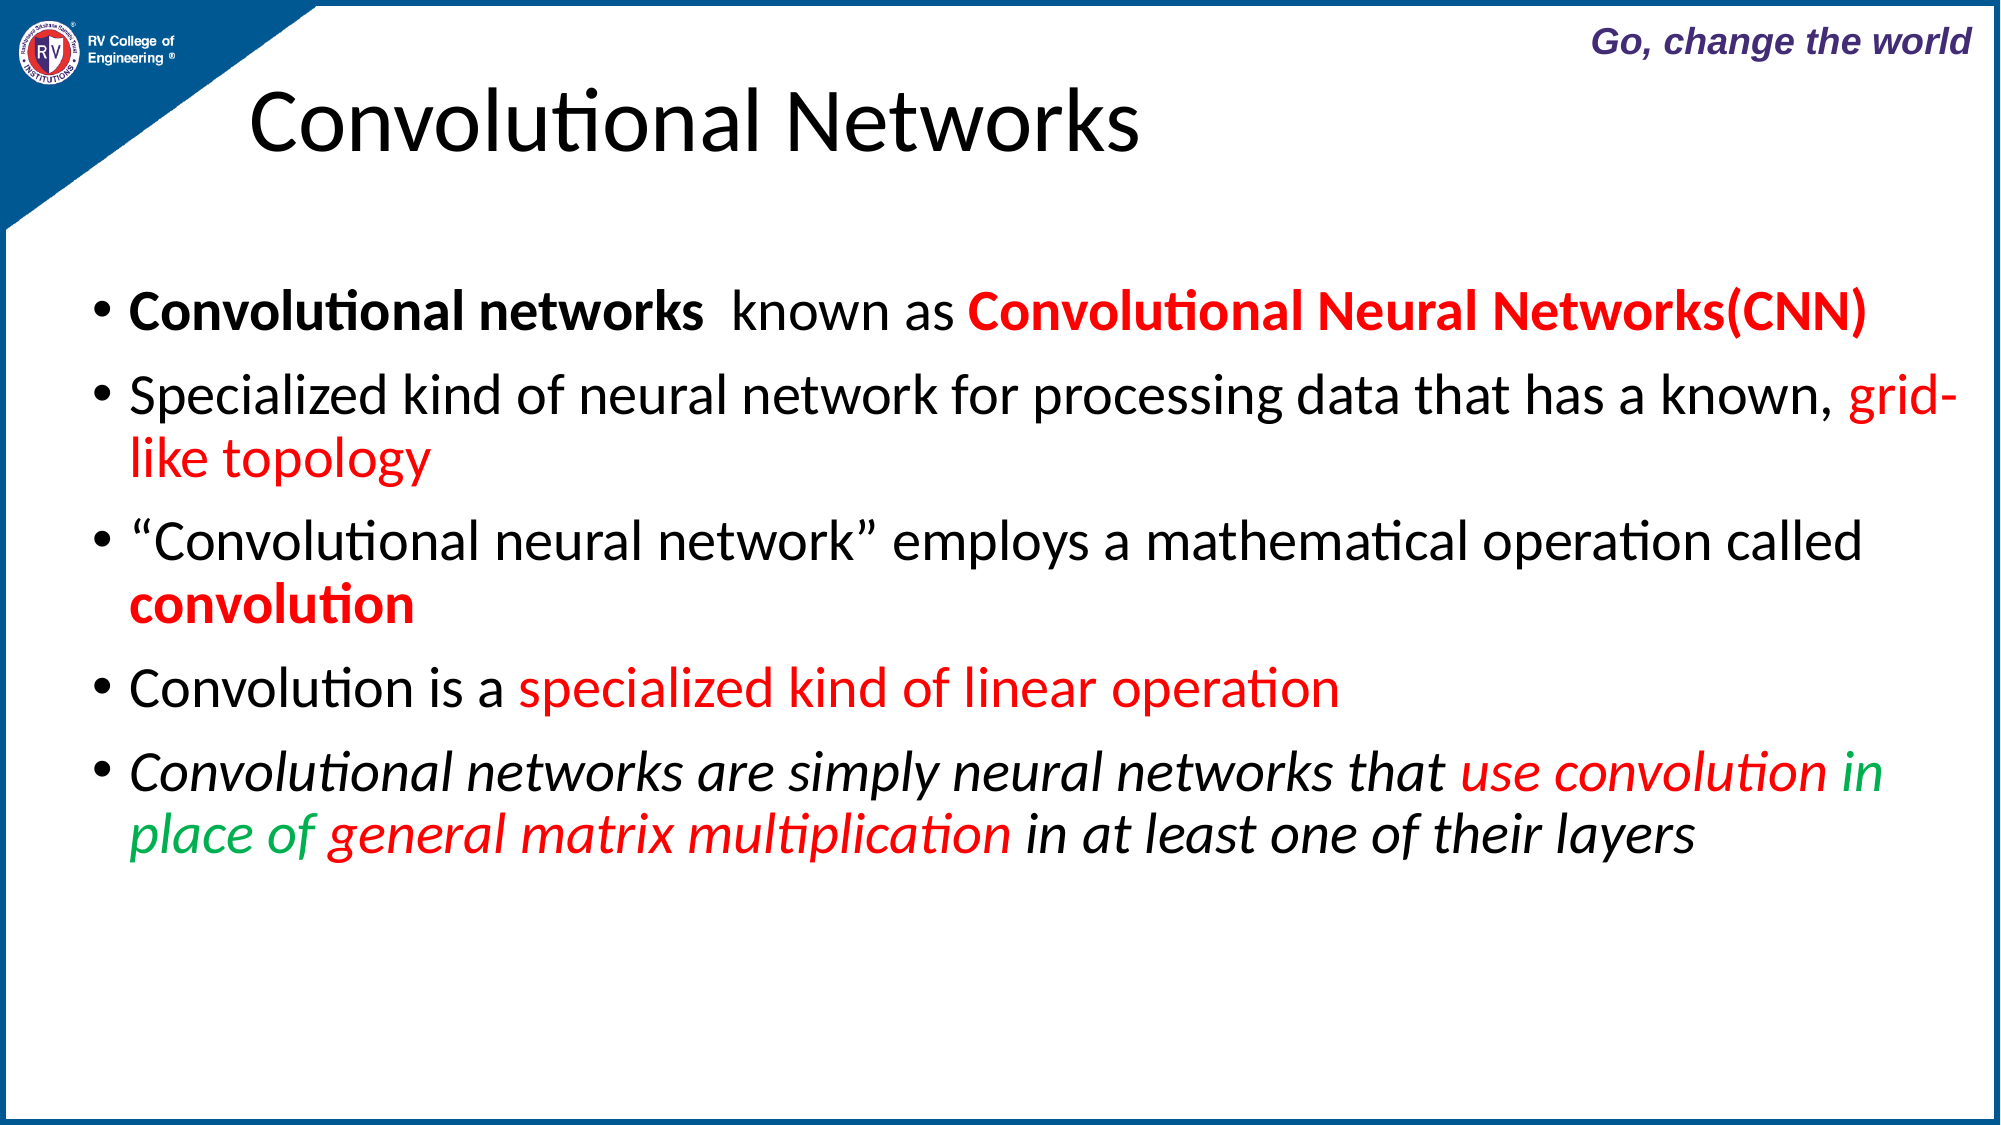

# Convolutional Networks
Convolutional networks  known as Convolutional Neural Networks(CNN)
Specialized kind of neural network for processing data that has a known, grid-like topology
“Convolutional neural network” employs a mathematical operation called convolution
Convolution is a specialized kind of linear operation
Convolutional networks are simply neural networks that use convolution in place of general matrix multiplication in at least one of their layers